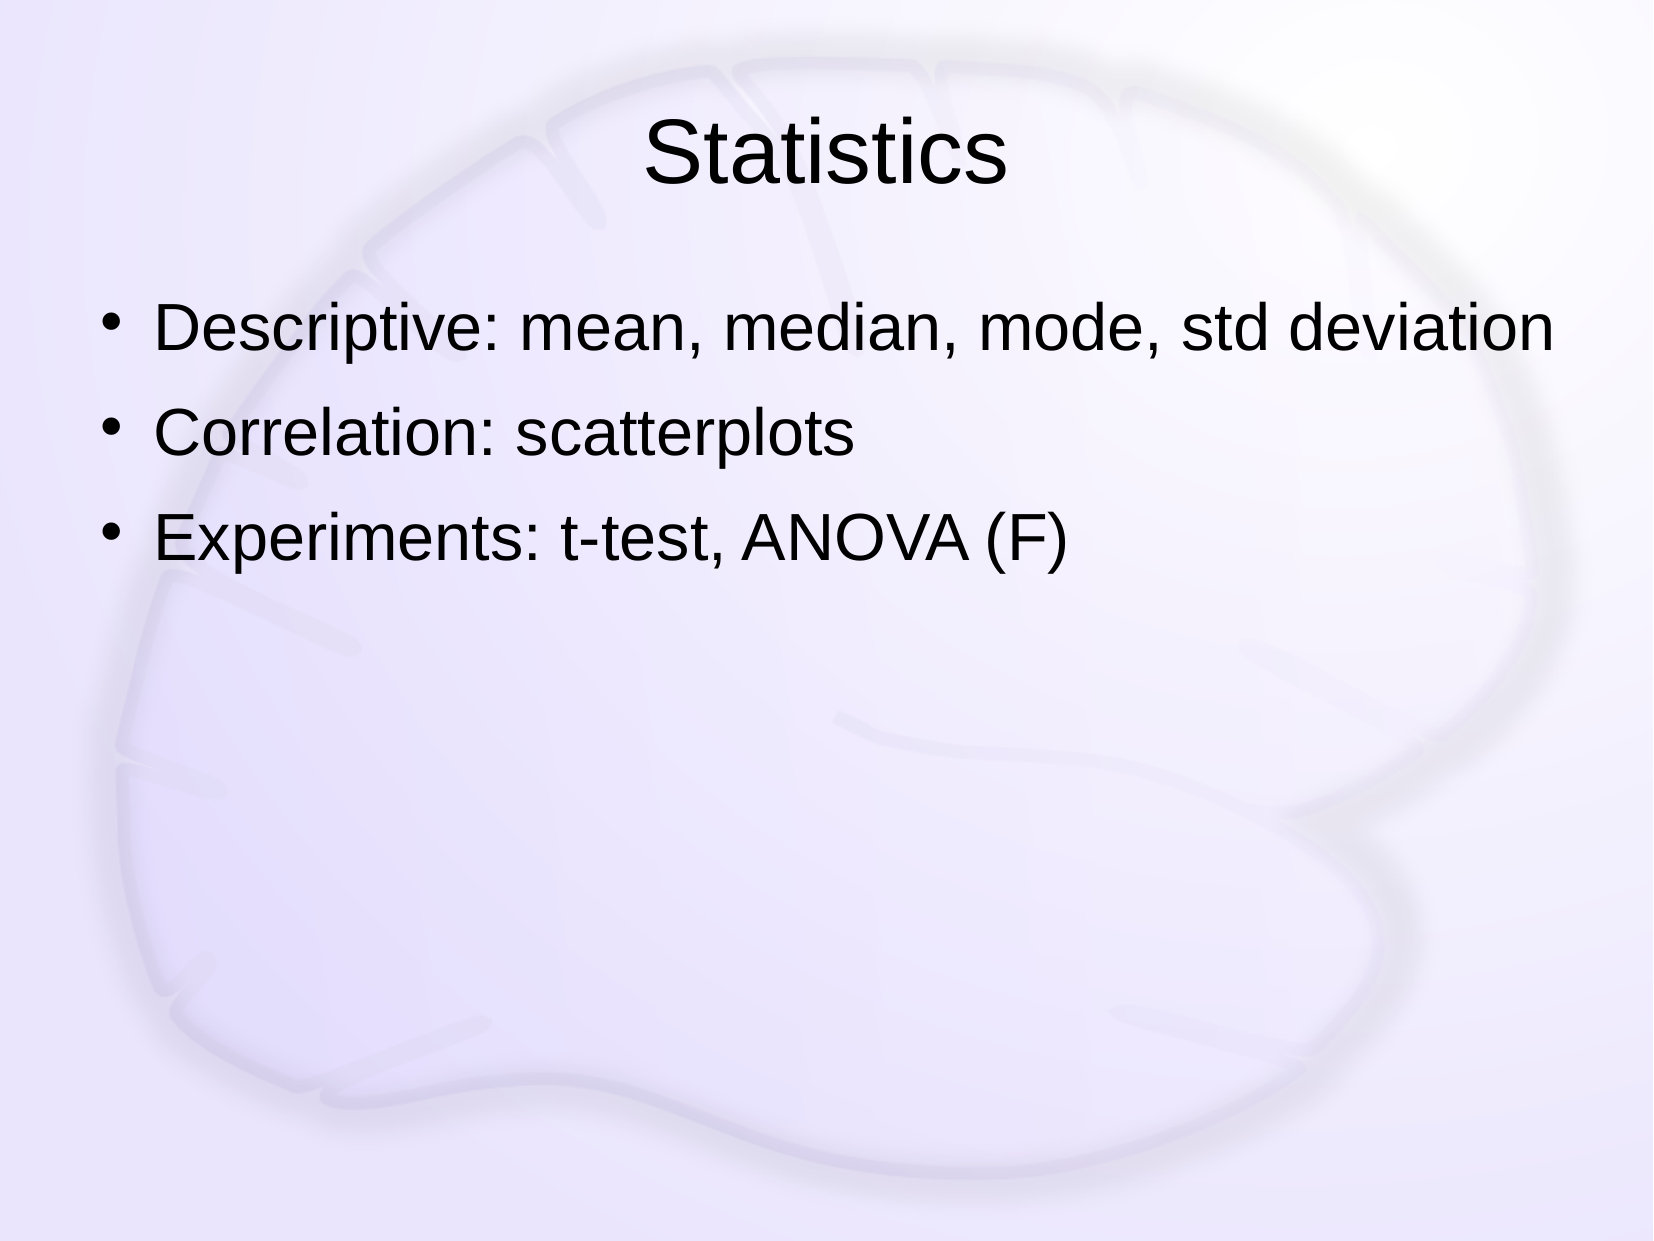

# Statistics
Descriptive: mean, median, mode, std deviation
Correlation: scatterplots
Experiments: t-test, ANOVA (F)